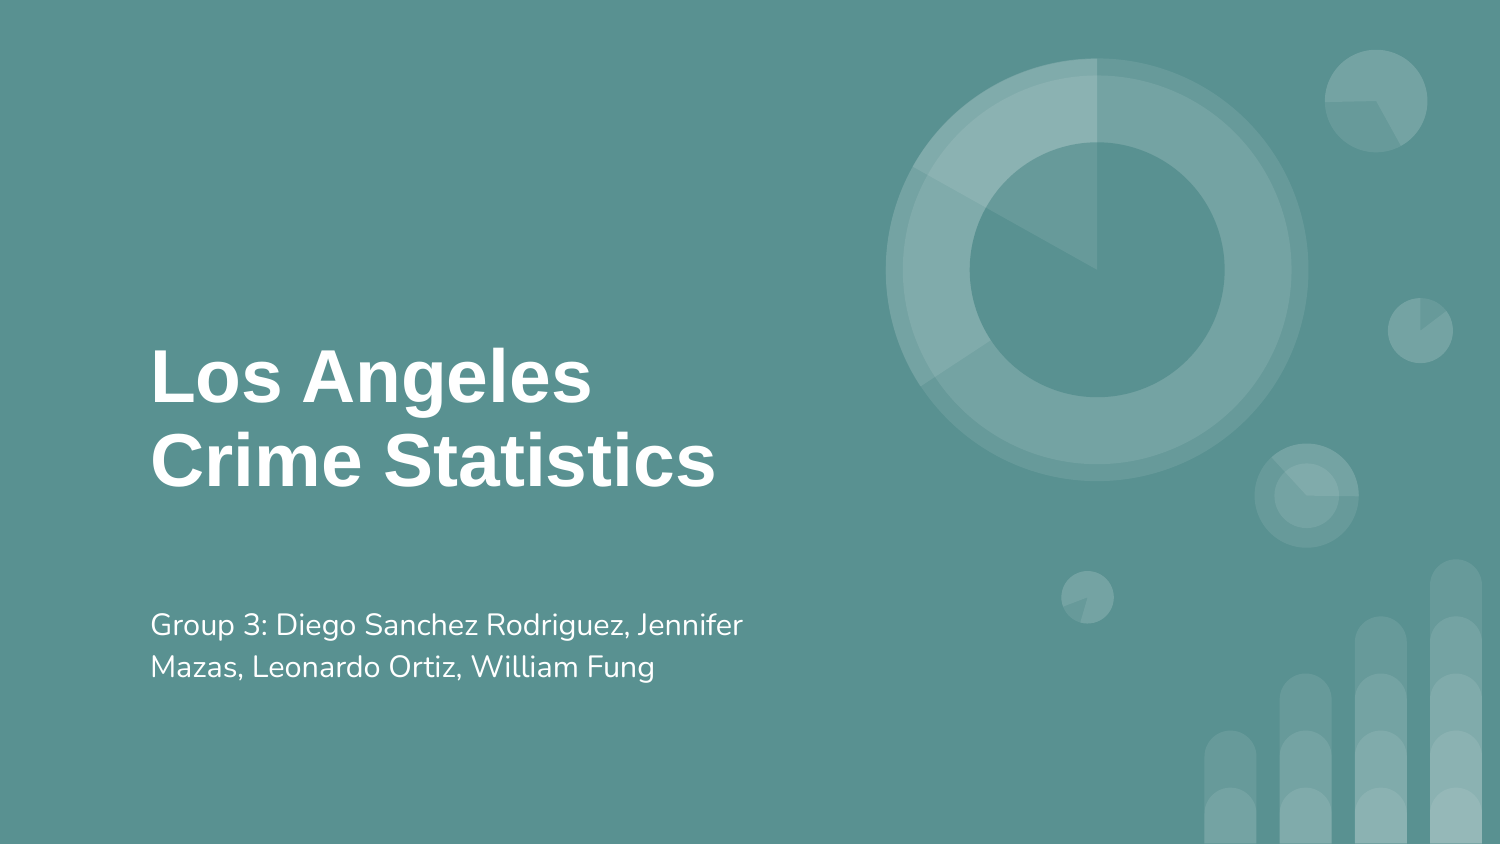

# Los Angeles Crime Statistics
Group 3: Diego Sanchez Rodriguez, Jennifer Mazas, Leonardo Ortiz, William Fung